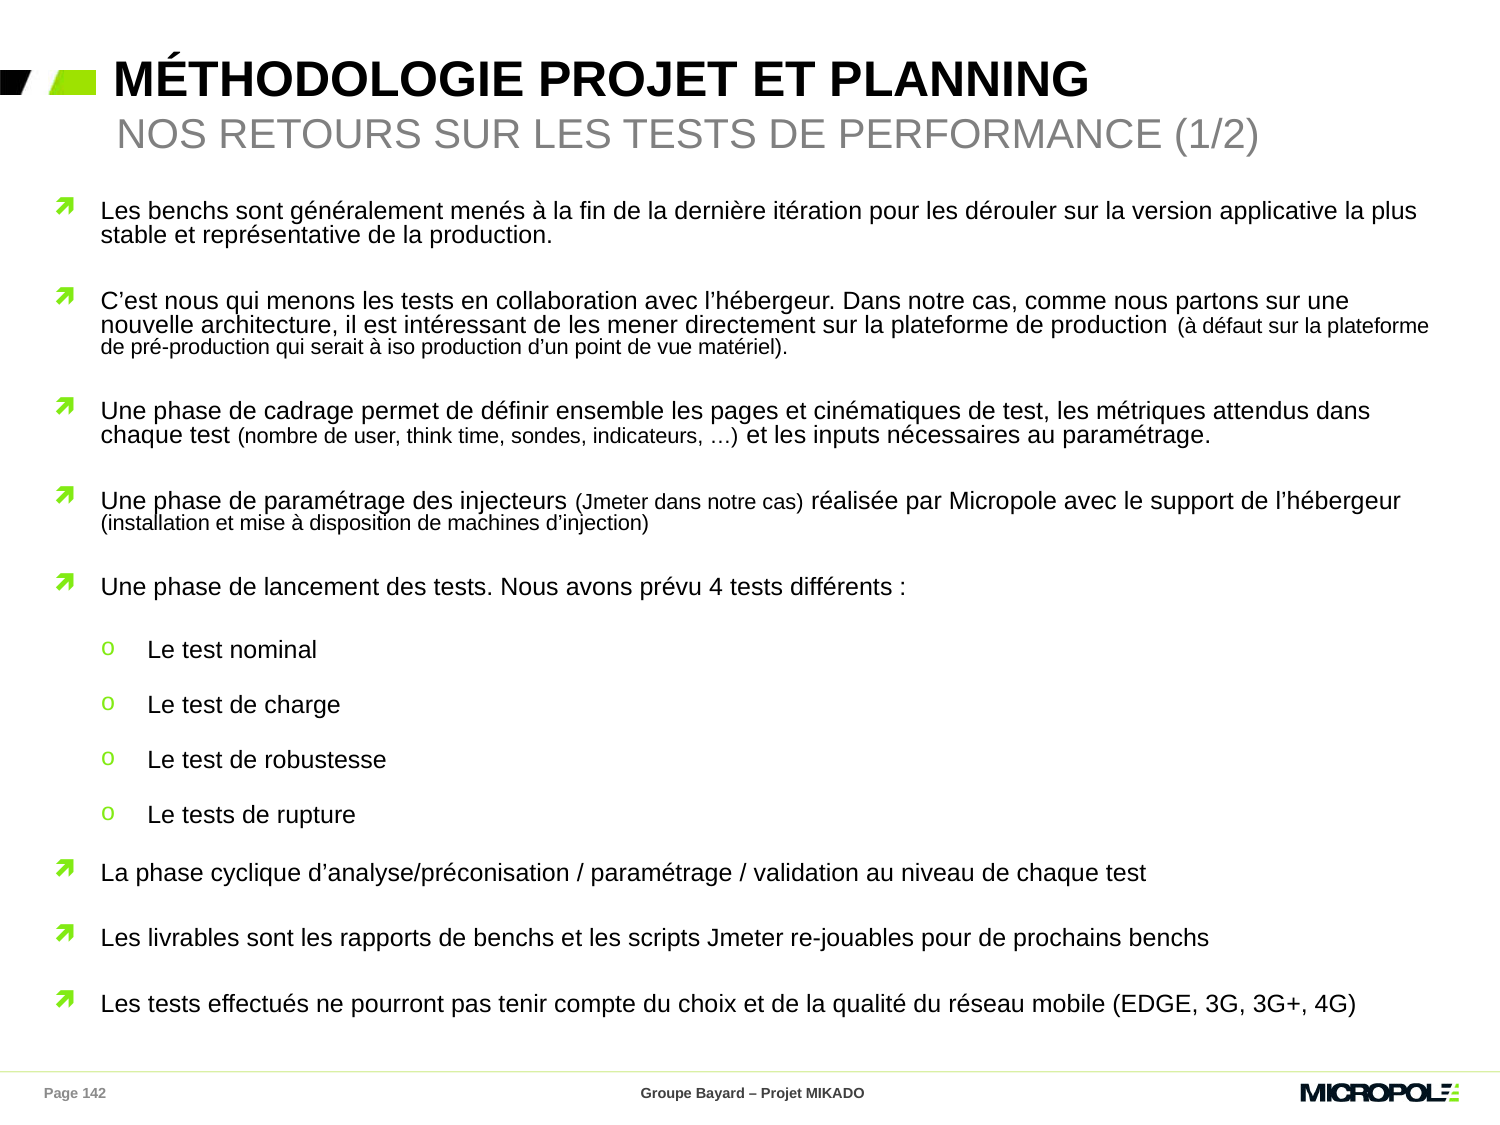

# Méthodologie projet et planning
Nos retours sur les tests de performance (1/2)
Les benchs sont généralement menés à la fin de la dernière itération pour les dérouler sur la version applicative la plus stable et représentative de la production.
C’est nous qui menons les tests en collaboration avec l’hébergeur. Dans notre cas, comme nous partons sur une nouvelle architecture, il est intéressant de les mener directement sur la plateforme de production (à défaut sur la plateforme de pré-production qui serait à iso production d’un point de vue matériel).
Une phase de cadrage permet de définir ensemble les pages et cinématiques de test, les métriques attendus dans chaque test (nombre de user, think time, sondes, indicateurs, …) et les inputs nécessaires au paramétrage.
Une phase de paramétrage des injecteurs (Jmeter dans notre cas) réalisée par Micropole avec le support de l’hébergeur (installation et mise à disposition de machines d’injection)
Une phase de lancement des tests. Nous avons prévu 4 tests différents :
Le test nominal
Le test de charge
Le test de robustesse
Le tests de rupture
La phase cyclique d’analyse/préconisation / paramétrage / validation au niveau de chaque test
Les livrables sont les rapports de benchs et les scripts Jmeter re-jouables pour de prochains benchs
Les tests effectués ne pourront pas tenir compte du choix et de la qualité du réseau mobile (EDGE, 3G, 3G+, 4G)

Page 142
Groupe Bayard – Projet MIKADO